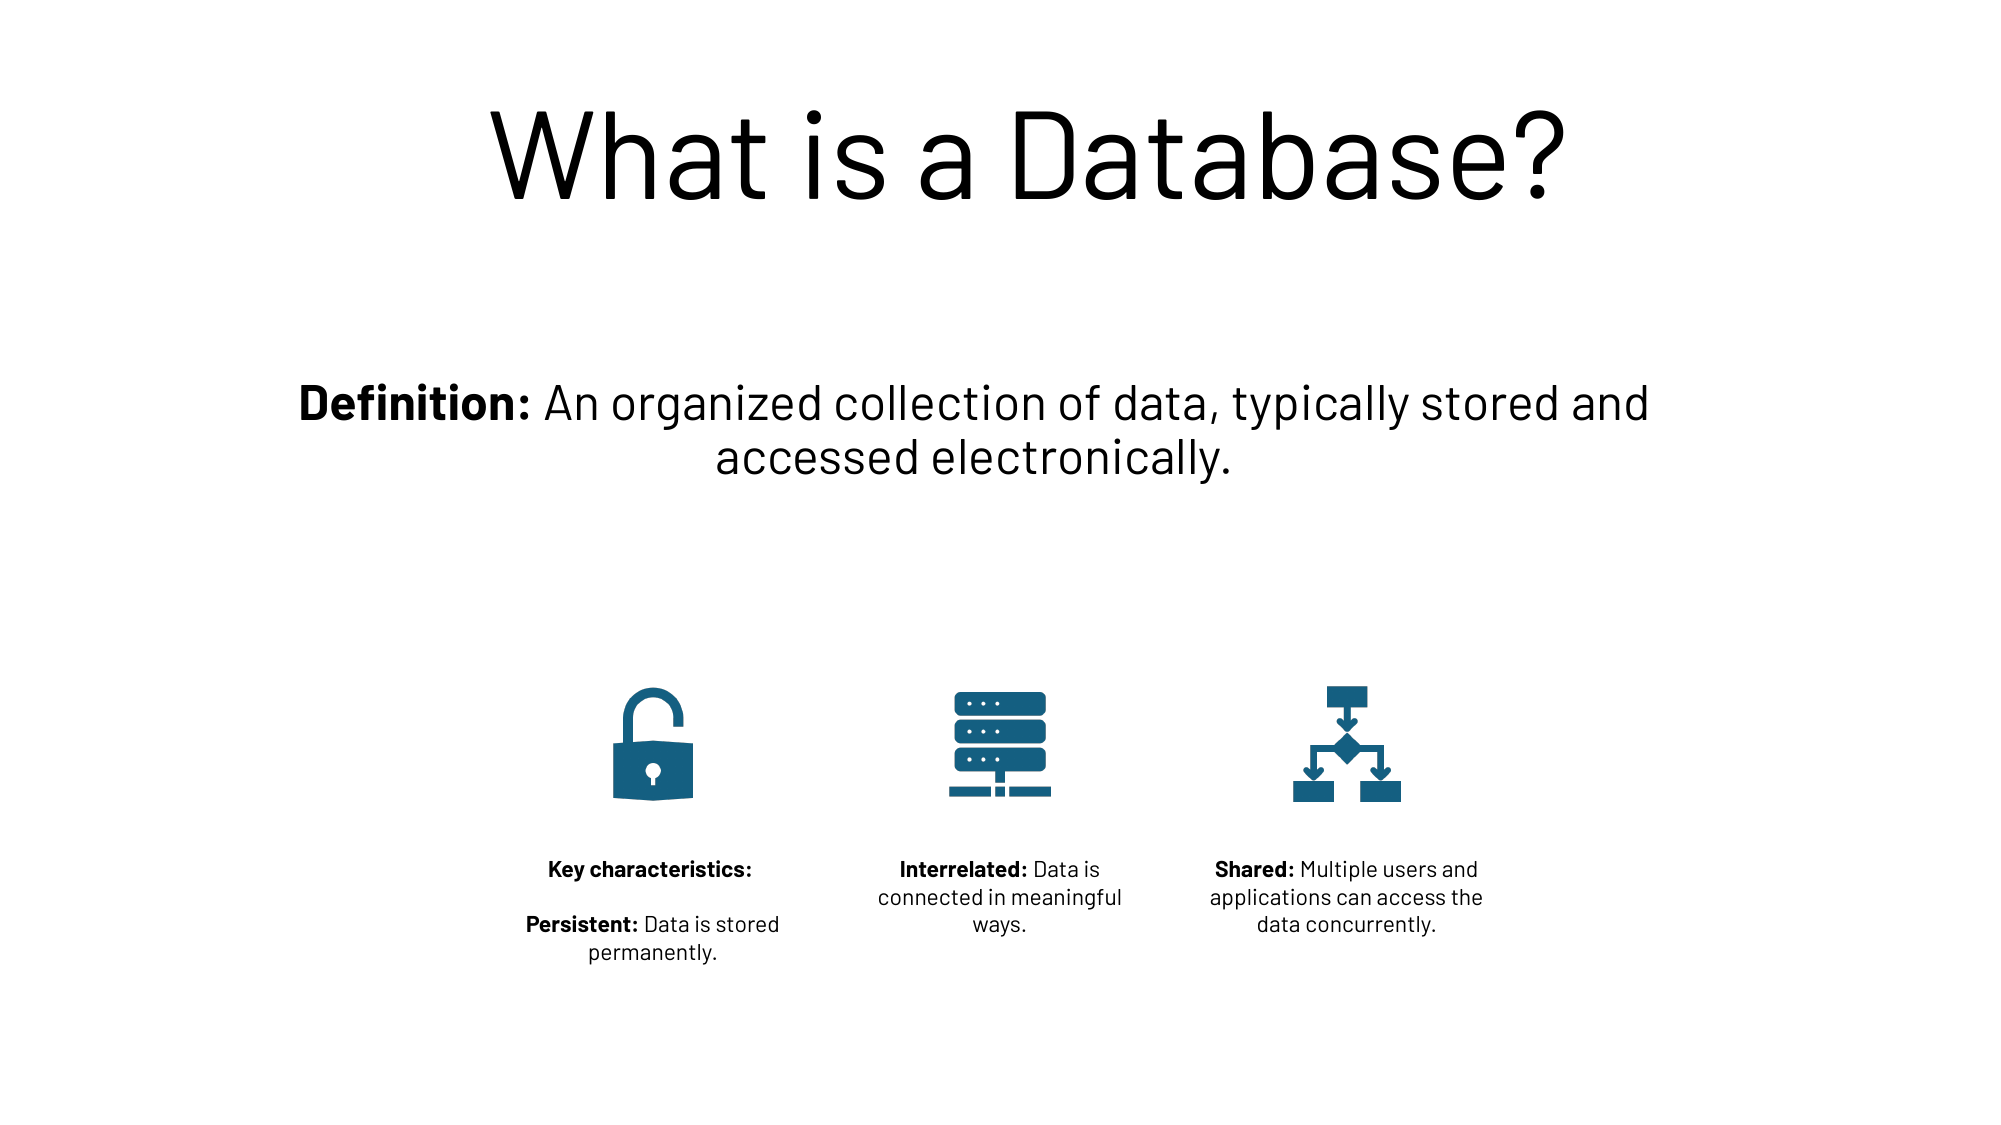

What is a Database?
Definition: An organized collection of data, typically stored and accessed electronically.
Key characteristics:
Persistent: Data is stored permanently.
Interrelated: Data is connected in meaningful ways.
Shared: Multiple users and applications can access the data concurrently.